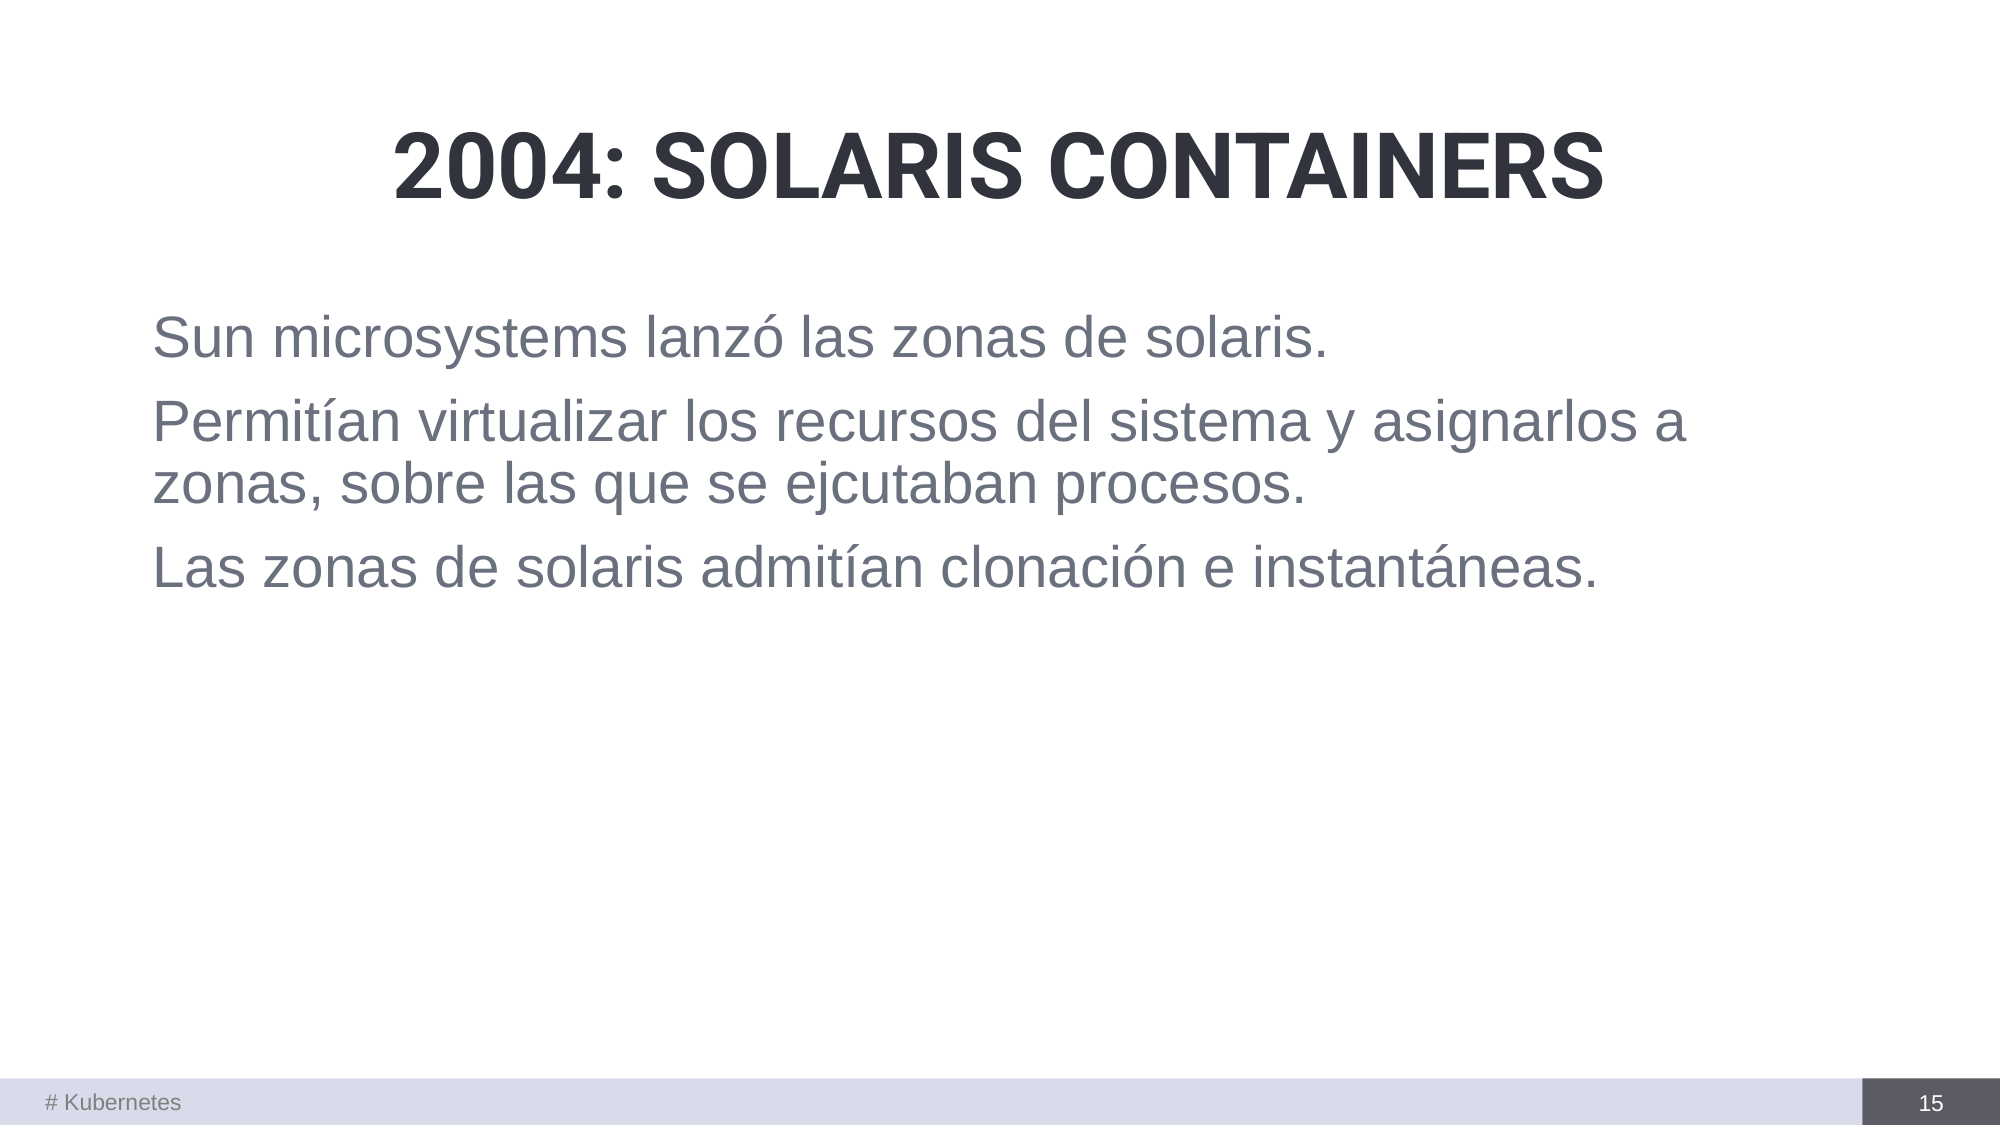

# 2004: SOLARIS CONTAINERS
Sun microsystems lanzó las zonas de solaris.
Permitían virtualizar los recursos del sistema y asignarlos a zonas, sobre las que se ejcutaban procesos.
Las zonas de solaris admitían clonación e instantáneas.
# Kubernetes
15